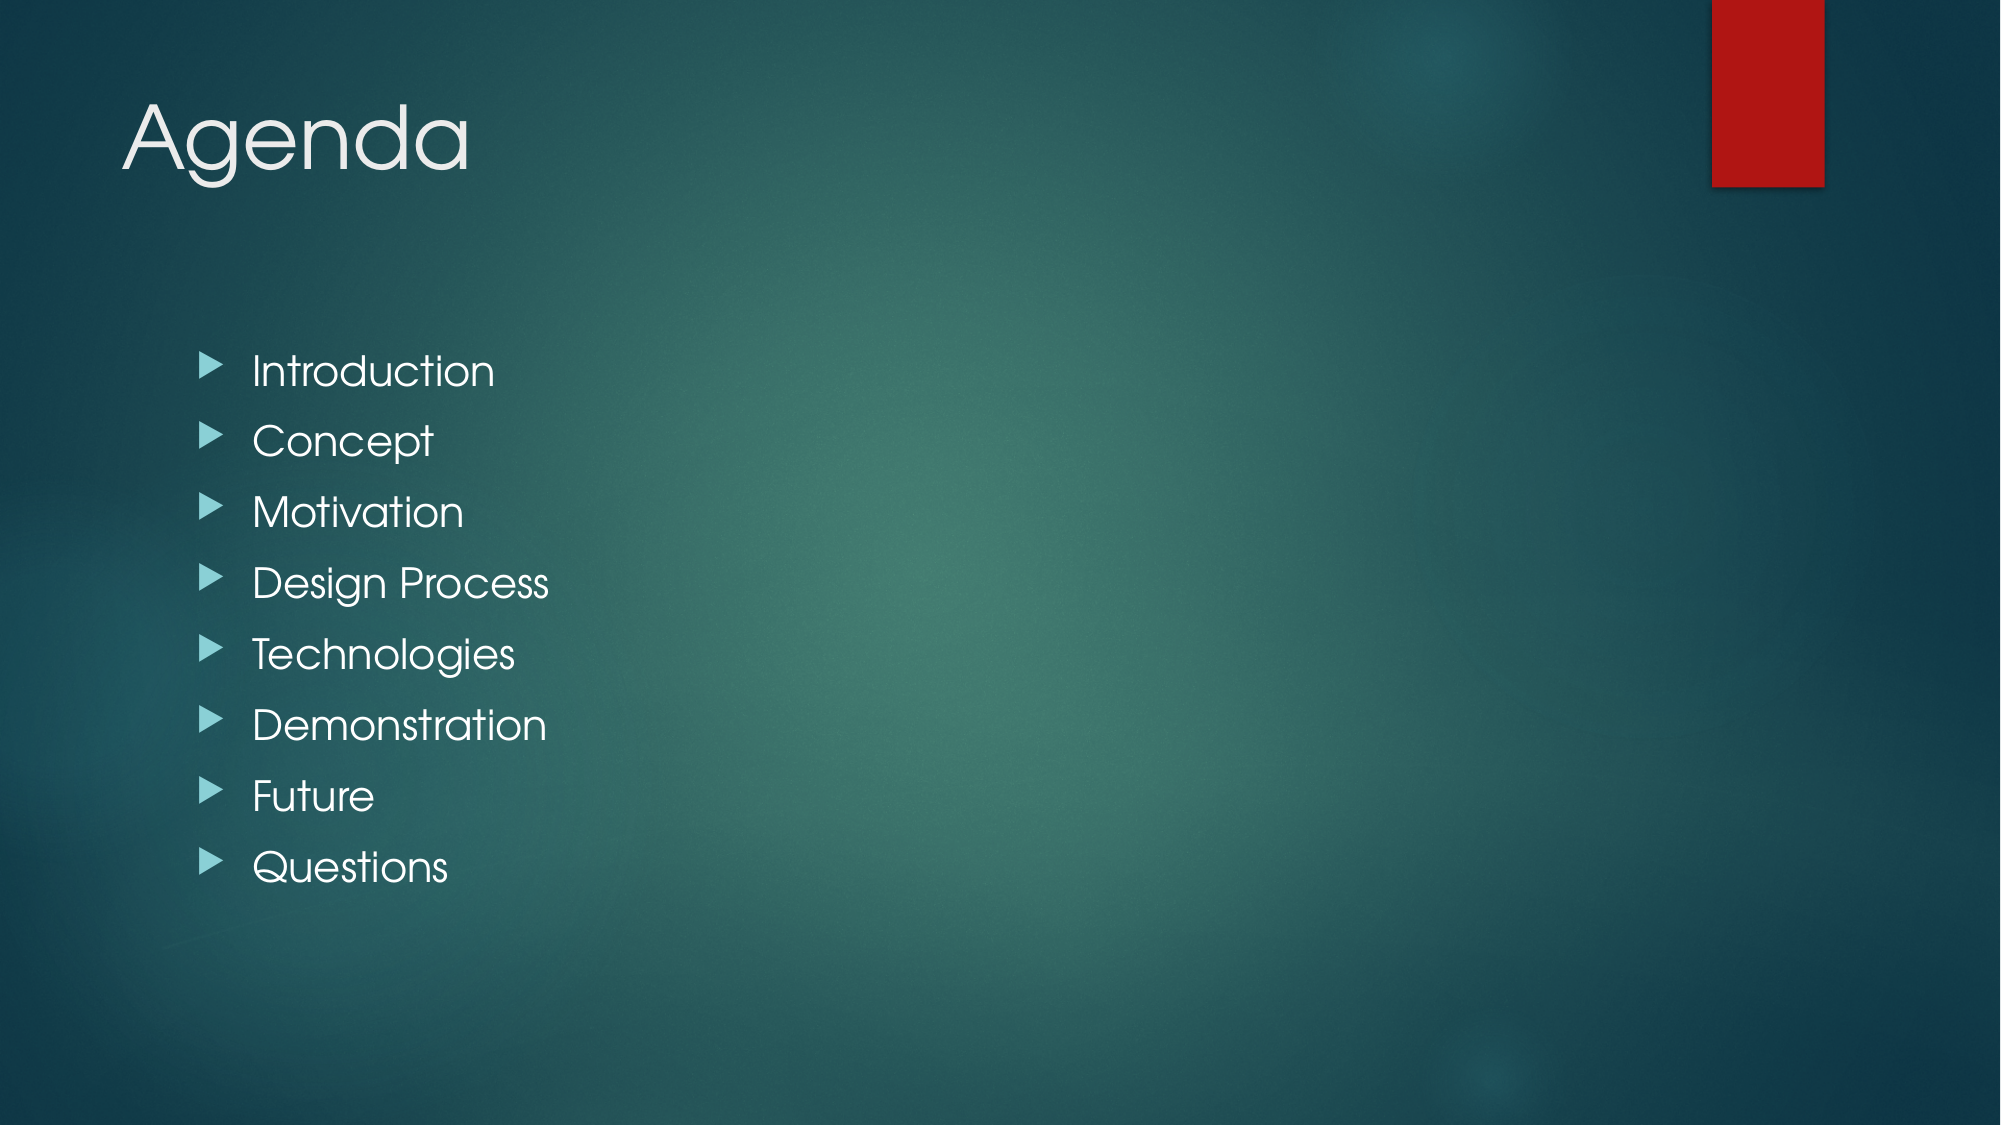

# Agenda
Introduction
Concept
Motivation
Design Process
Technologies
Demonstration
Future
Questions